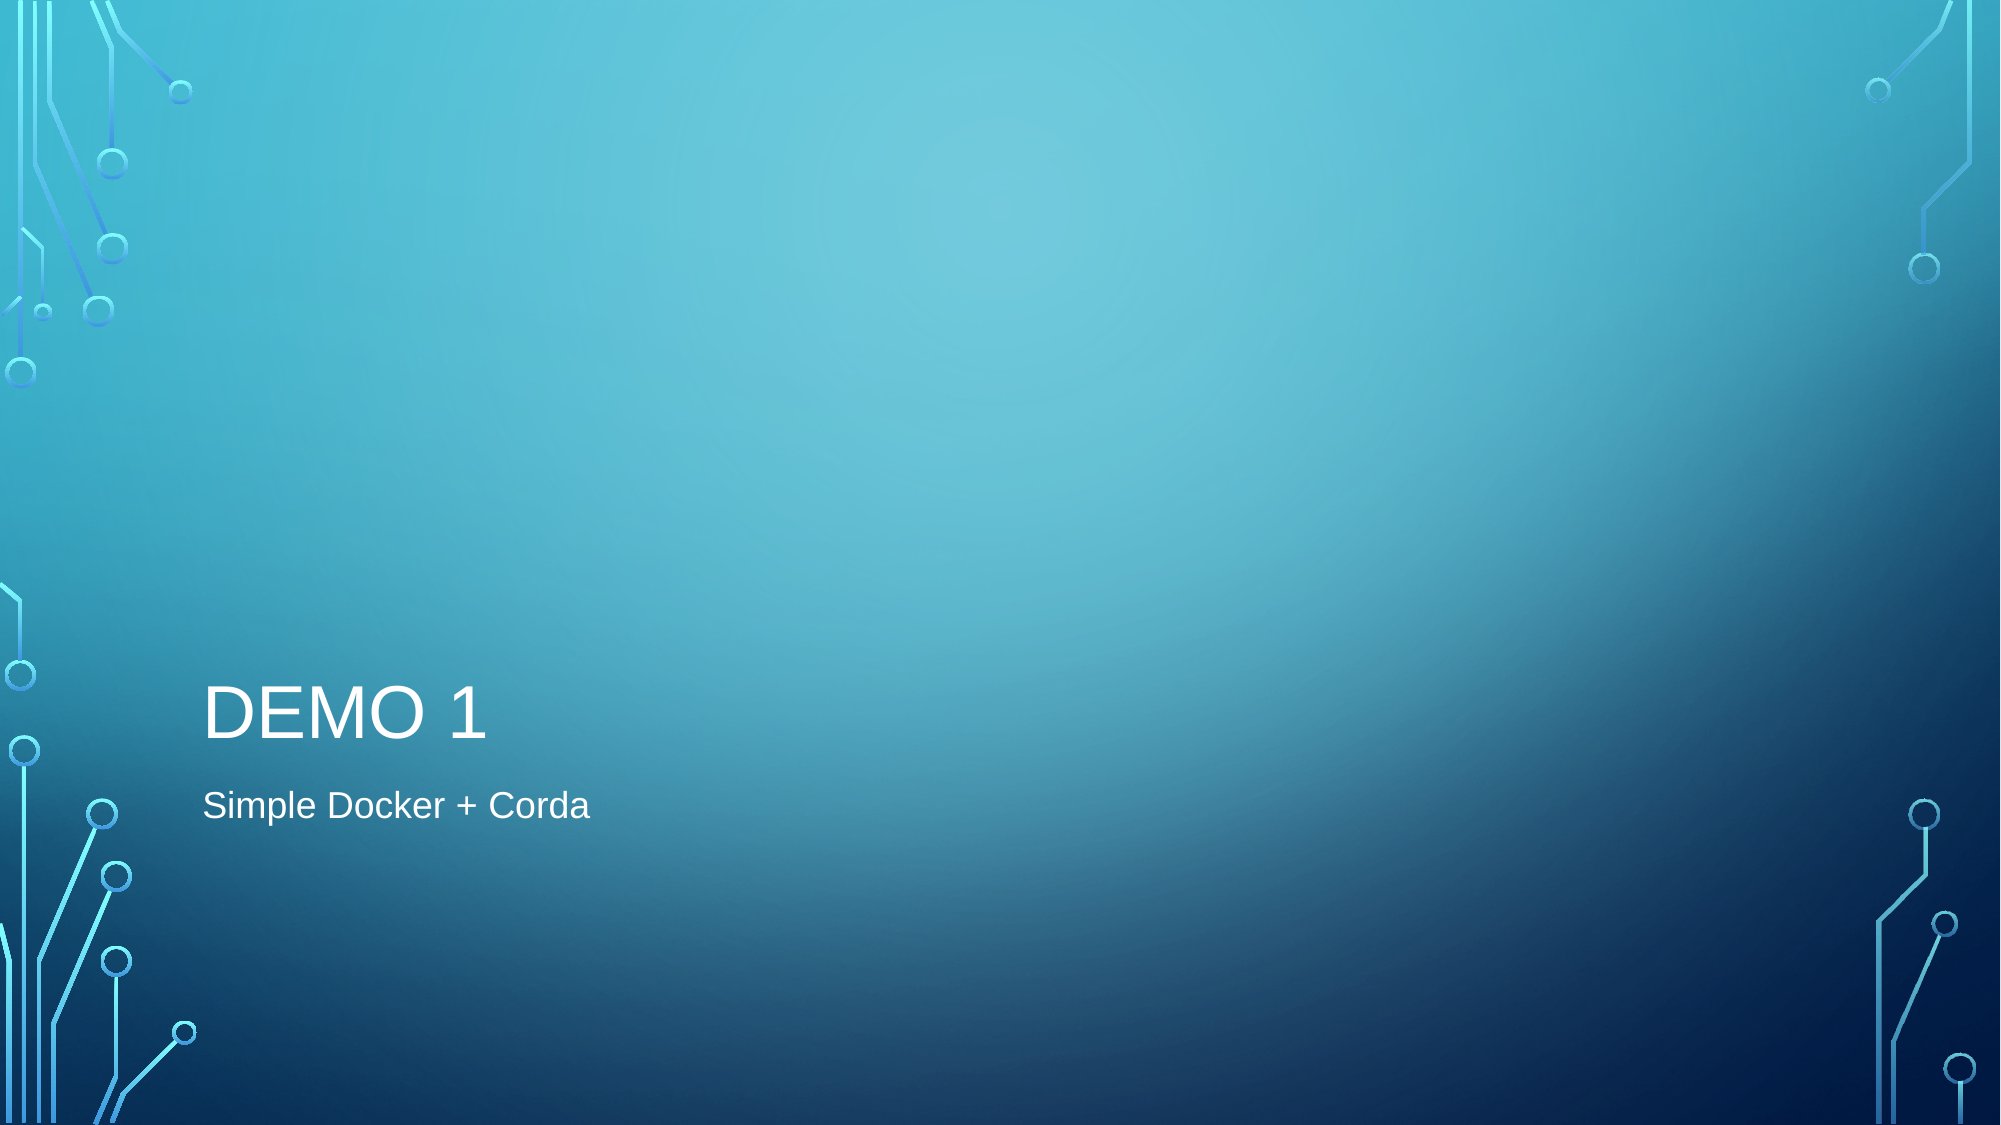

# Demo 1
Simple Docker + Corda